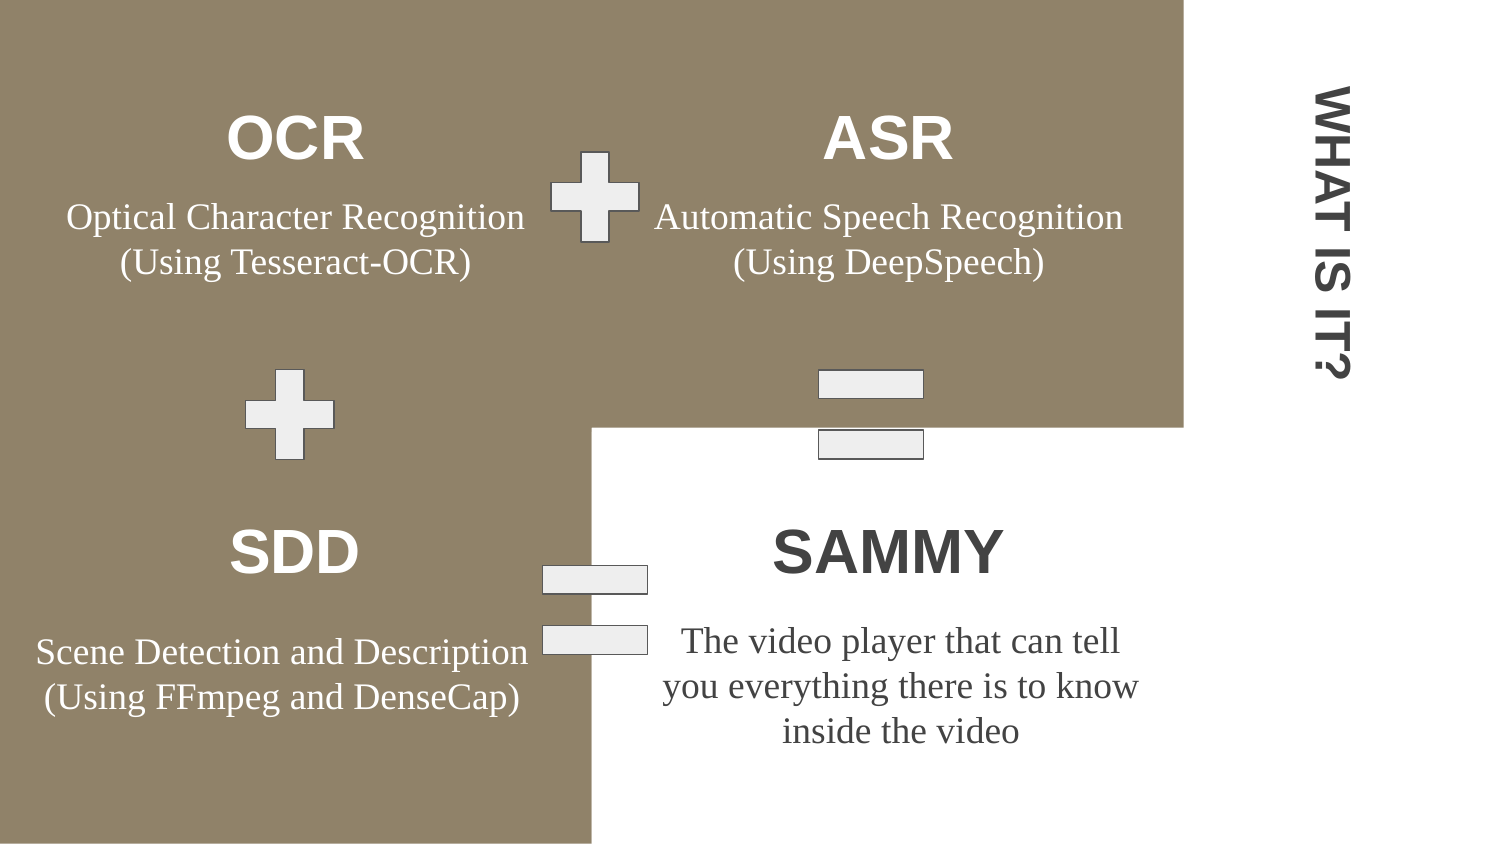

# OCR
ASR

Optical Character Recognition
(Using Tesseract-OCR)
Automatic Speech Recognition (Using DeepSpeech)
WHAT IS IT?

SDD
SAMMY

The video player that can tell you everything there is to know inside the video
Scene Detection and Description
(Using FFmpeg and DenseCap)